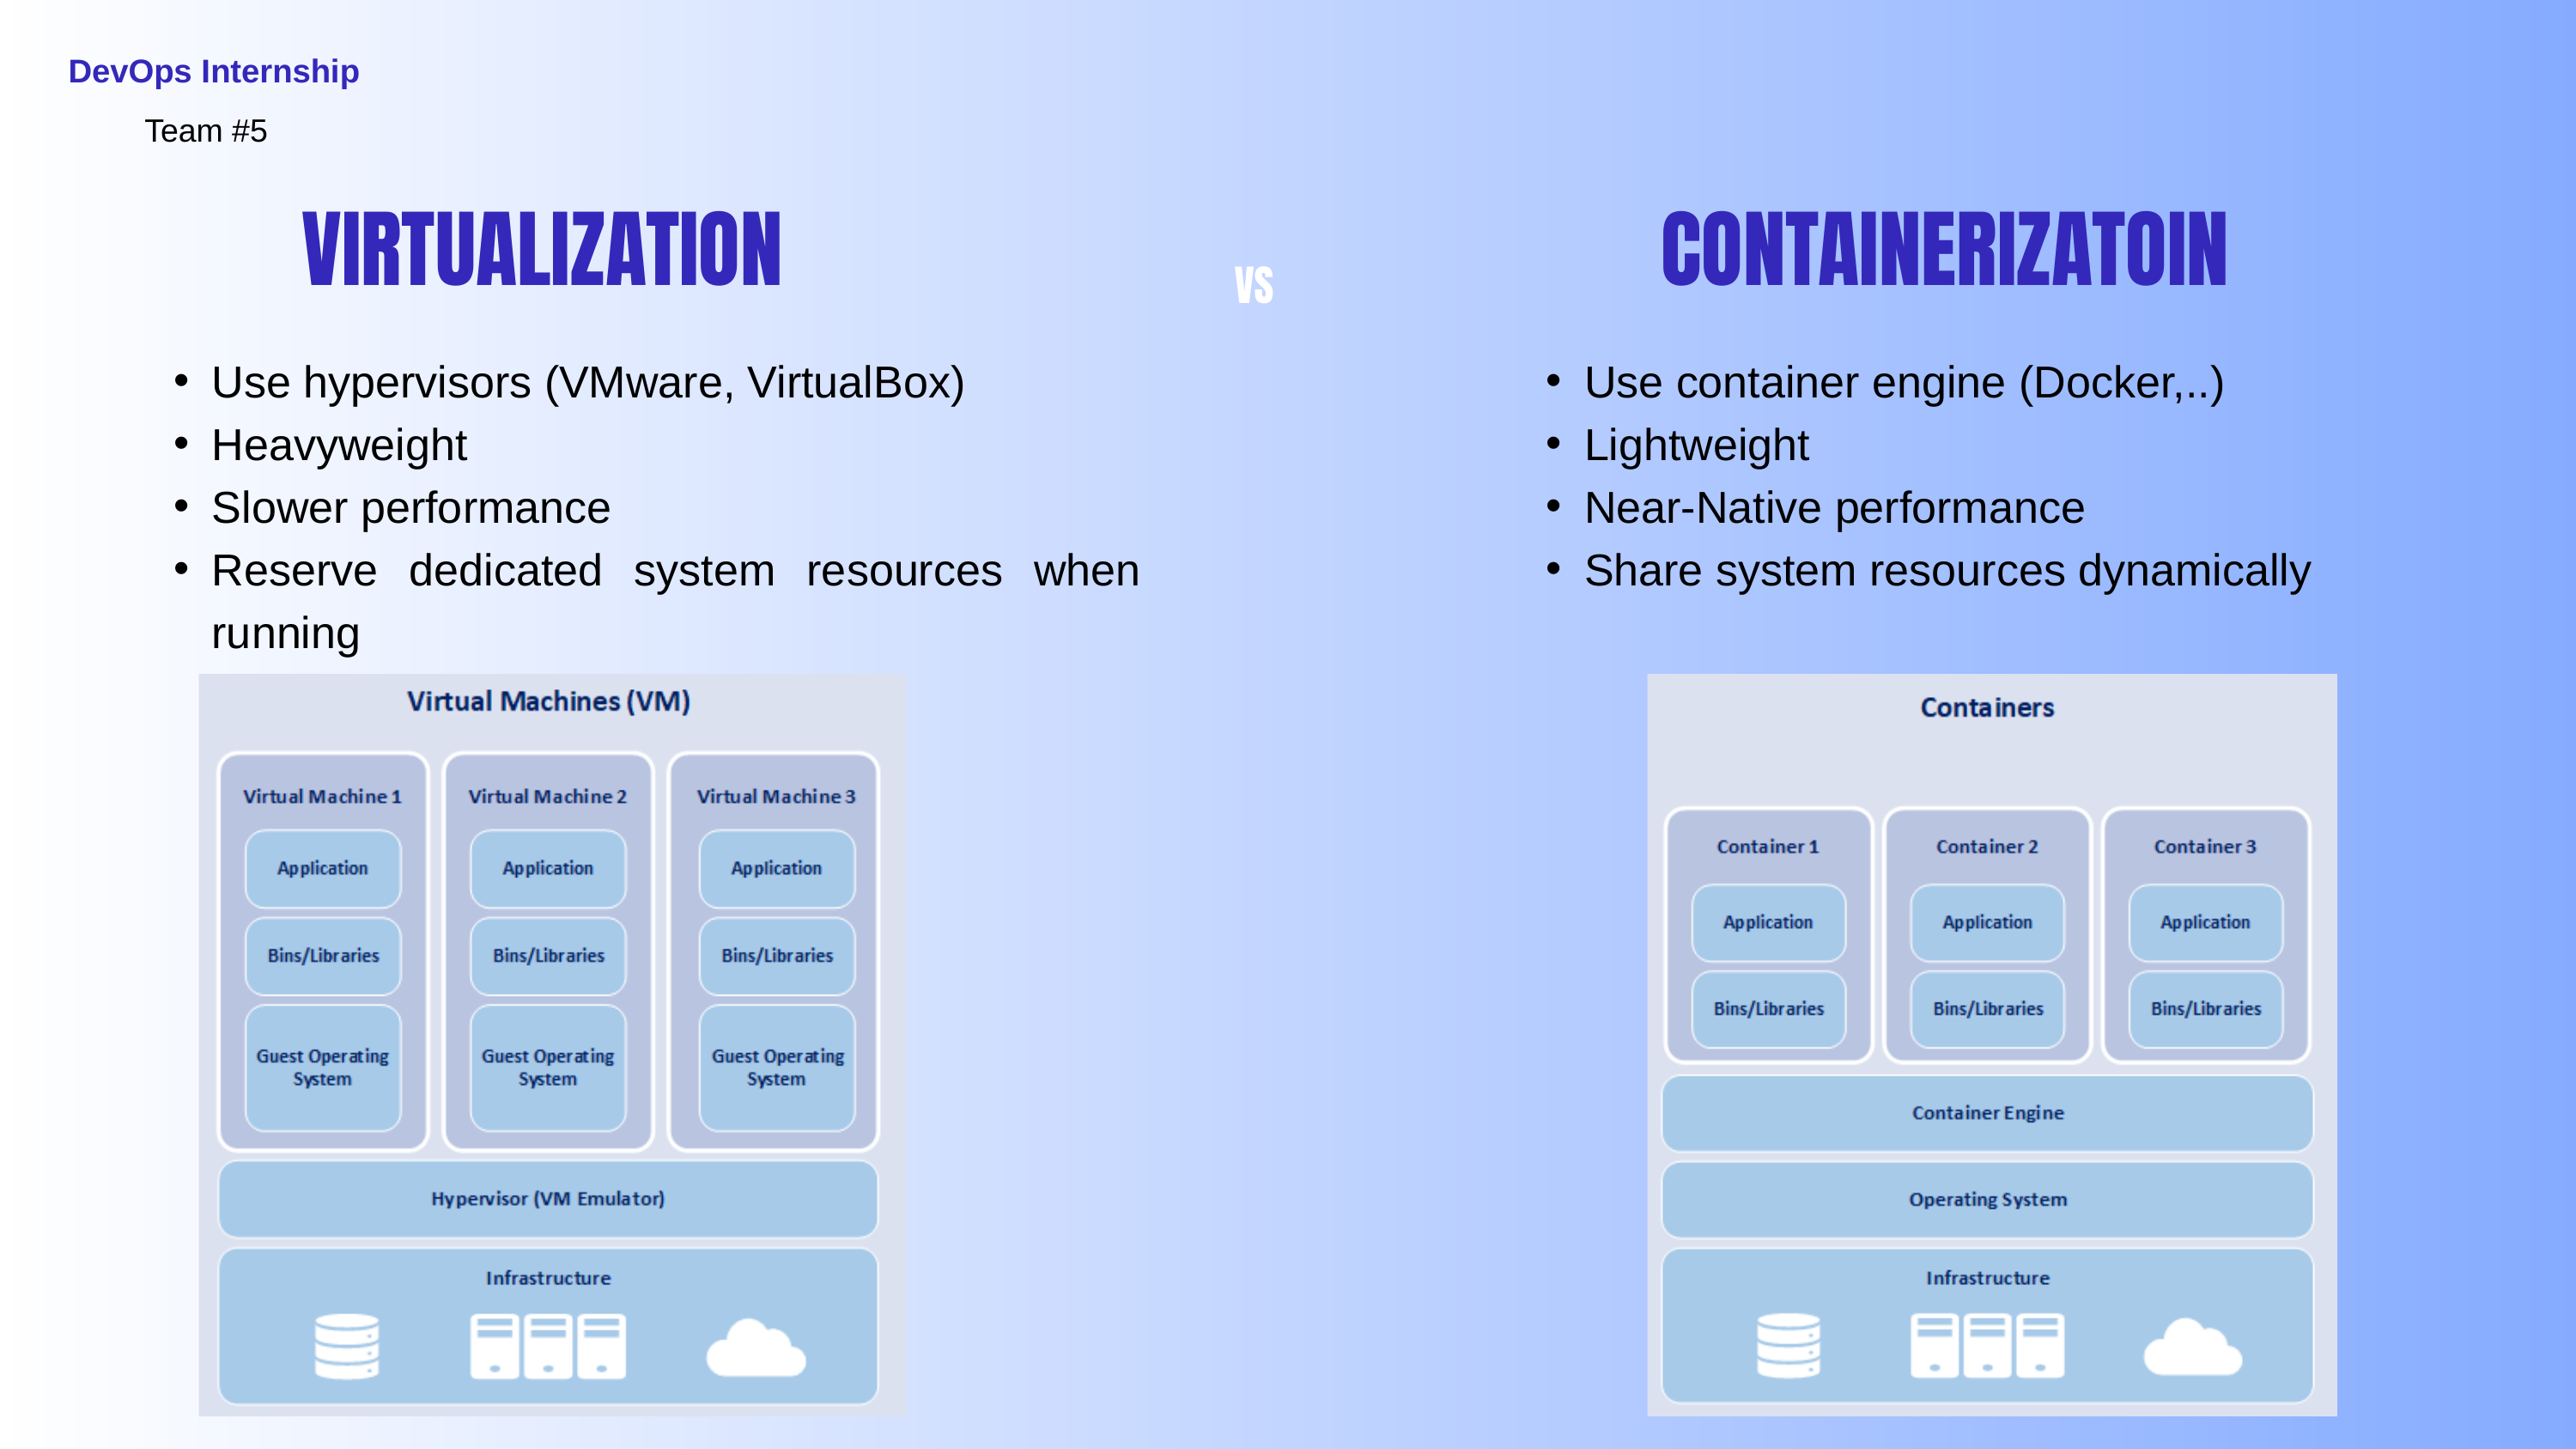

DevOps Internship
Team #5
CONTAINERIZATOIN
VIRTUALIZATION
VS
Use hypervisors (VMware, VirtualBox)
Heavyweight
Slower performance
Reserve dedicated system resources when running
Use container engine (Docker,..)
Lightweight
Near-Native performance
Share system resources dynamically